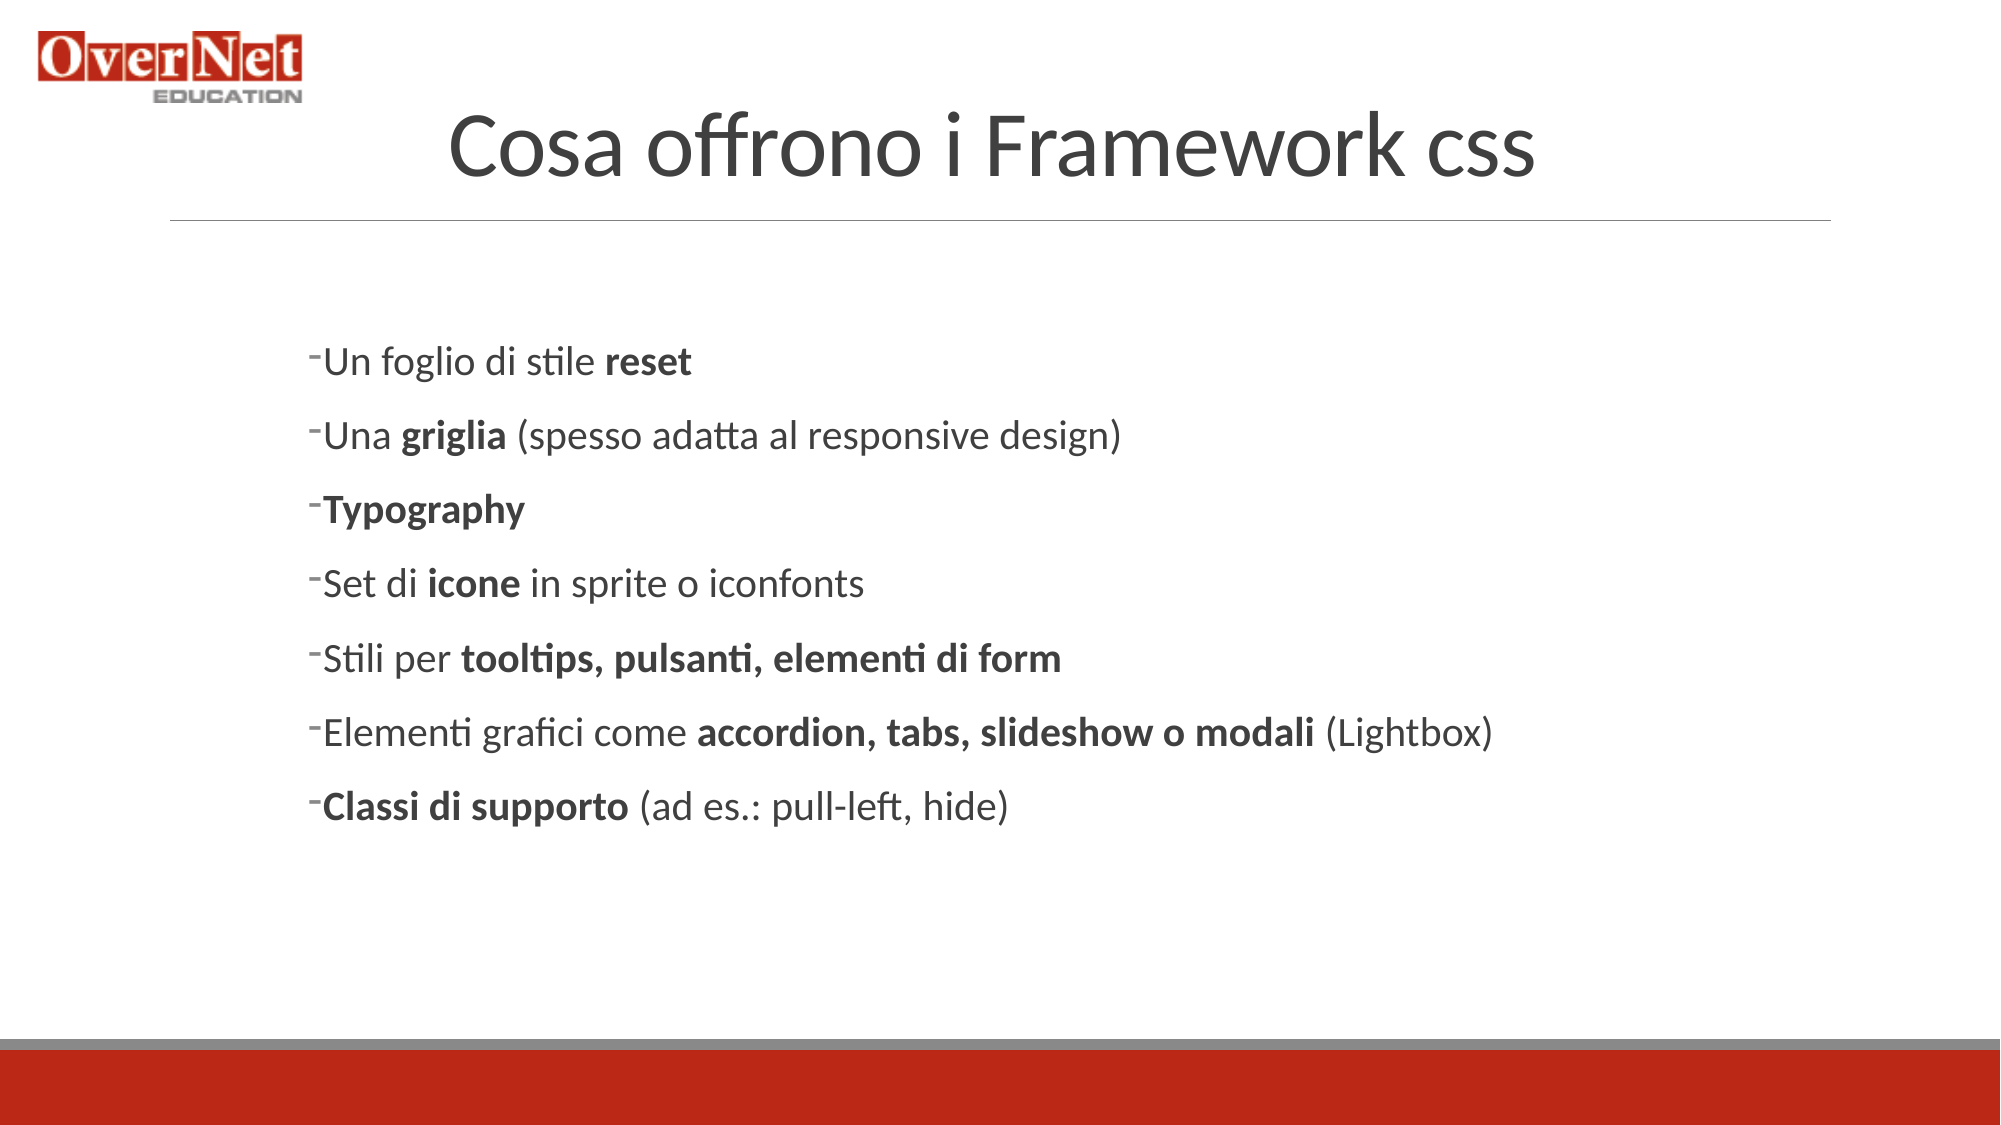

# Cosa offrono i Framework css
Un foglio di stile reset
Una griglia (spesso adatta al responsive design)
Typography
Set di icone in sprite o iconfonts
Stili per tooltips, pulsanti, elementi di form
Elementi grafici come accordion, tabs, slideshow o modali (Lightbox)
Classi di supporto (ad es.: pull-left, hide)